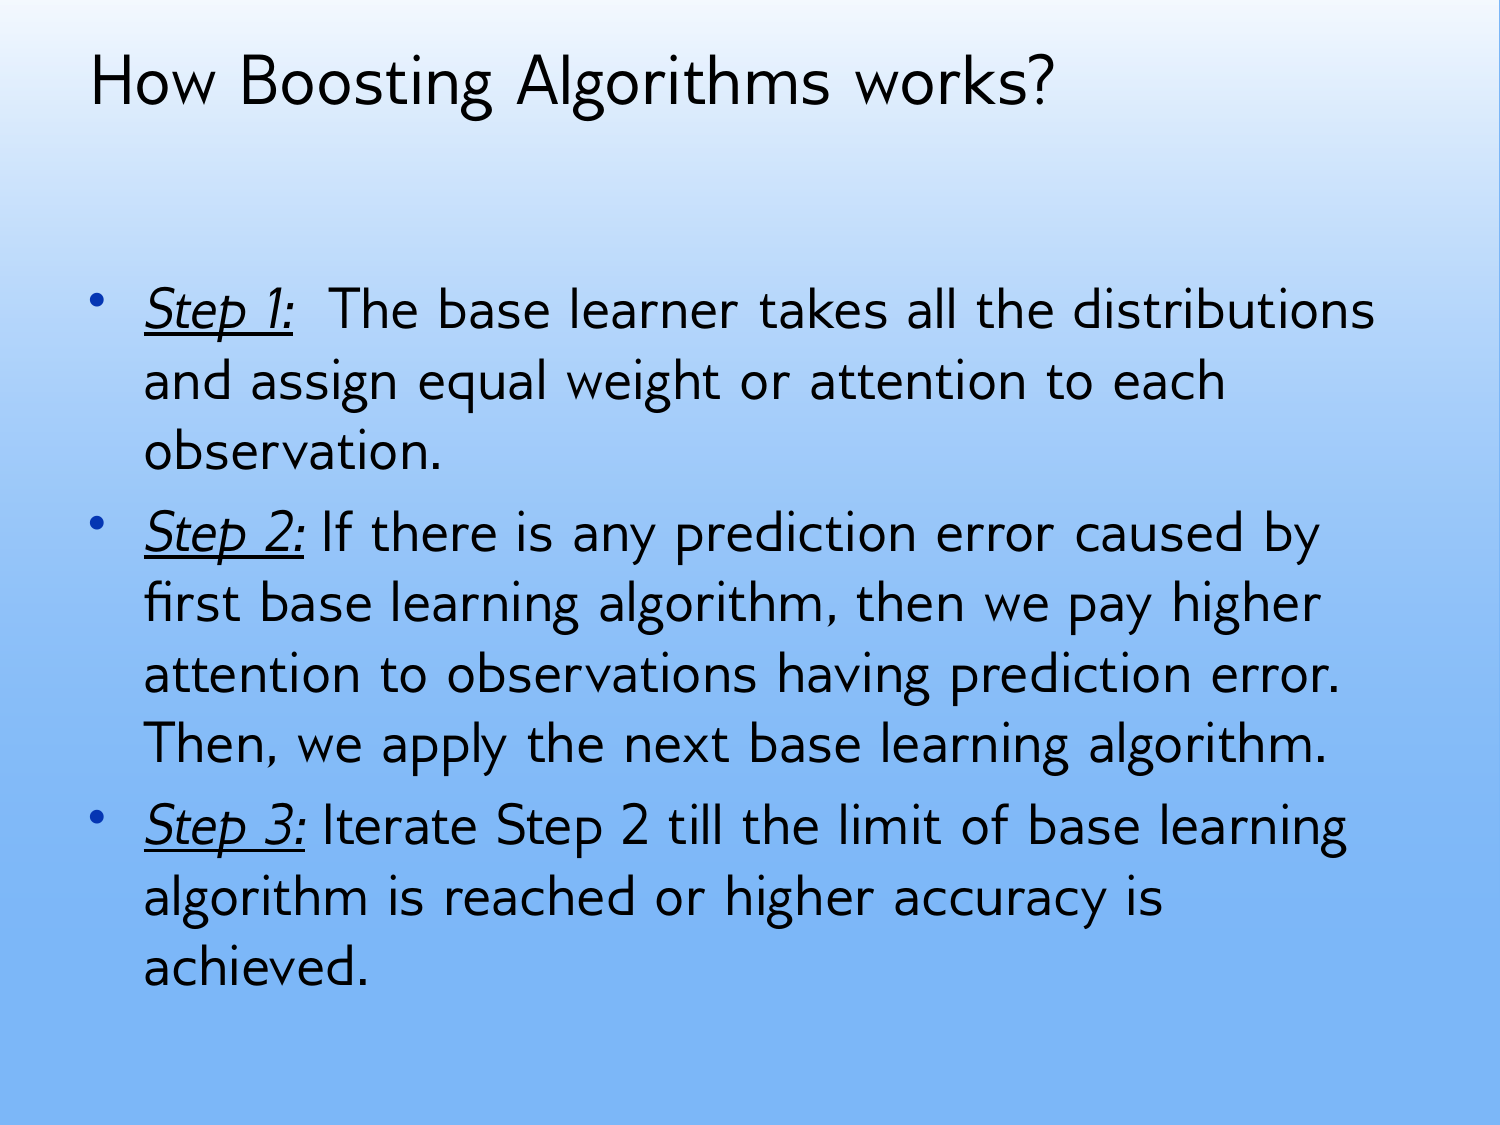

# How Boosting Algorithms works?
Step 1:  The base learner takes all the distributions and assign equal weight or attention to each observation.
Step 2: If there is any prediction error caused by first base learning algorithm, then we pay higher attention to observations having prediction error. Then, we apply the next base learning algorithm.
Step 3: Iterate Step 2 till the limit of base learning algorithm is reached or higher accuracy is achieved.